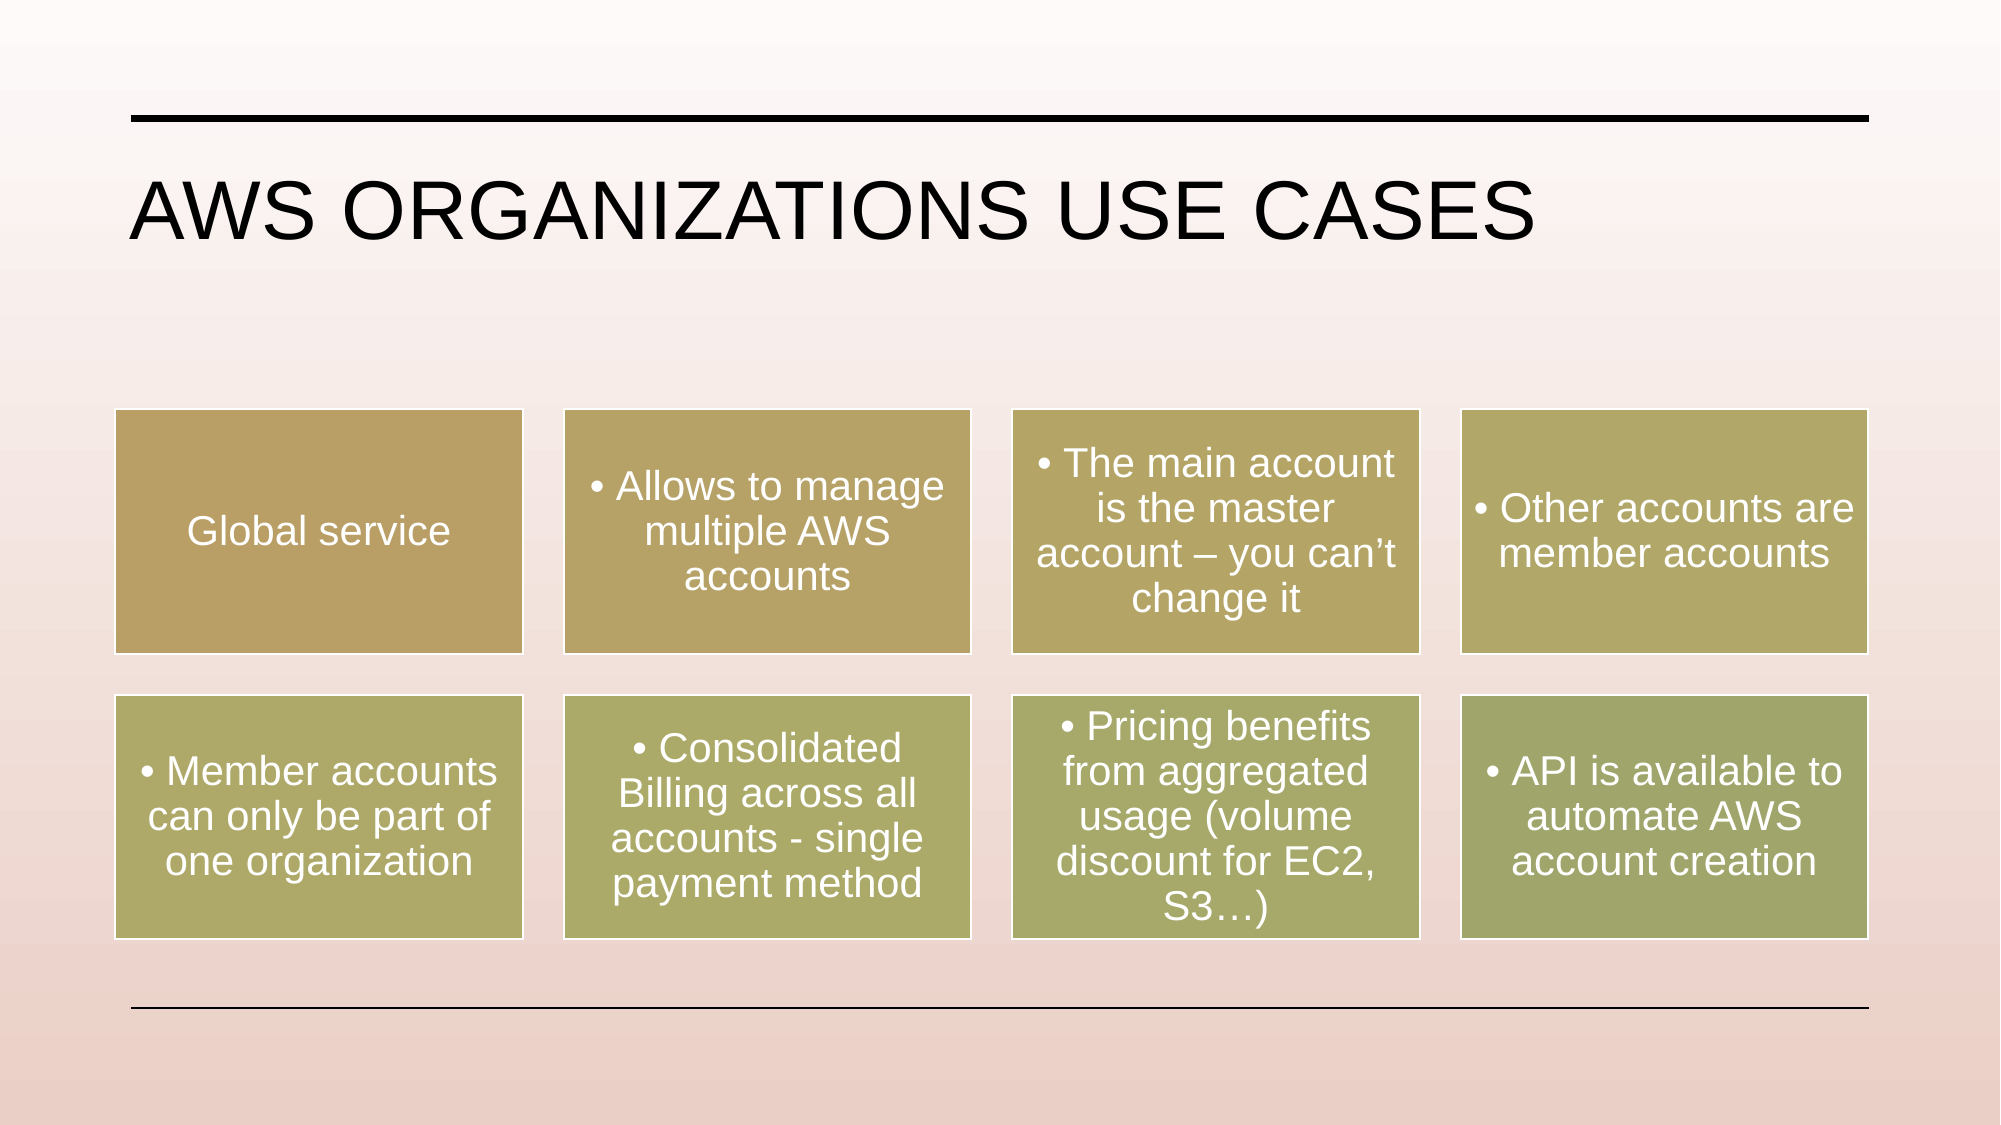

# AWS Organizations use cases
Global service
• Allows to manage multiple AWS accounts
• The main account is the master account – you can’t change it
• Other accounts are member accounts
• Member accounts can only be part of one organization
• Consolidated Billing across all accounts - single payment method
• Pricing benefits from aggregated usage (volume discount for EC2, S3…)
• API is available to automate AWS account creation